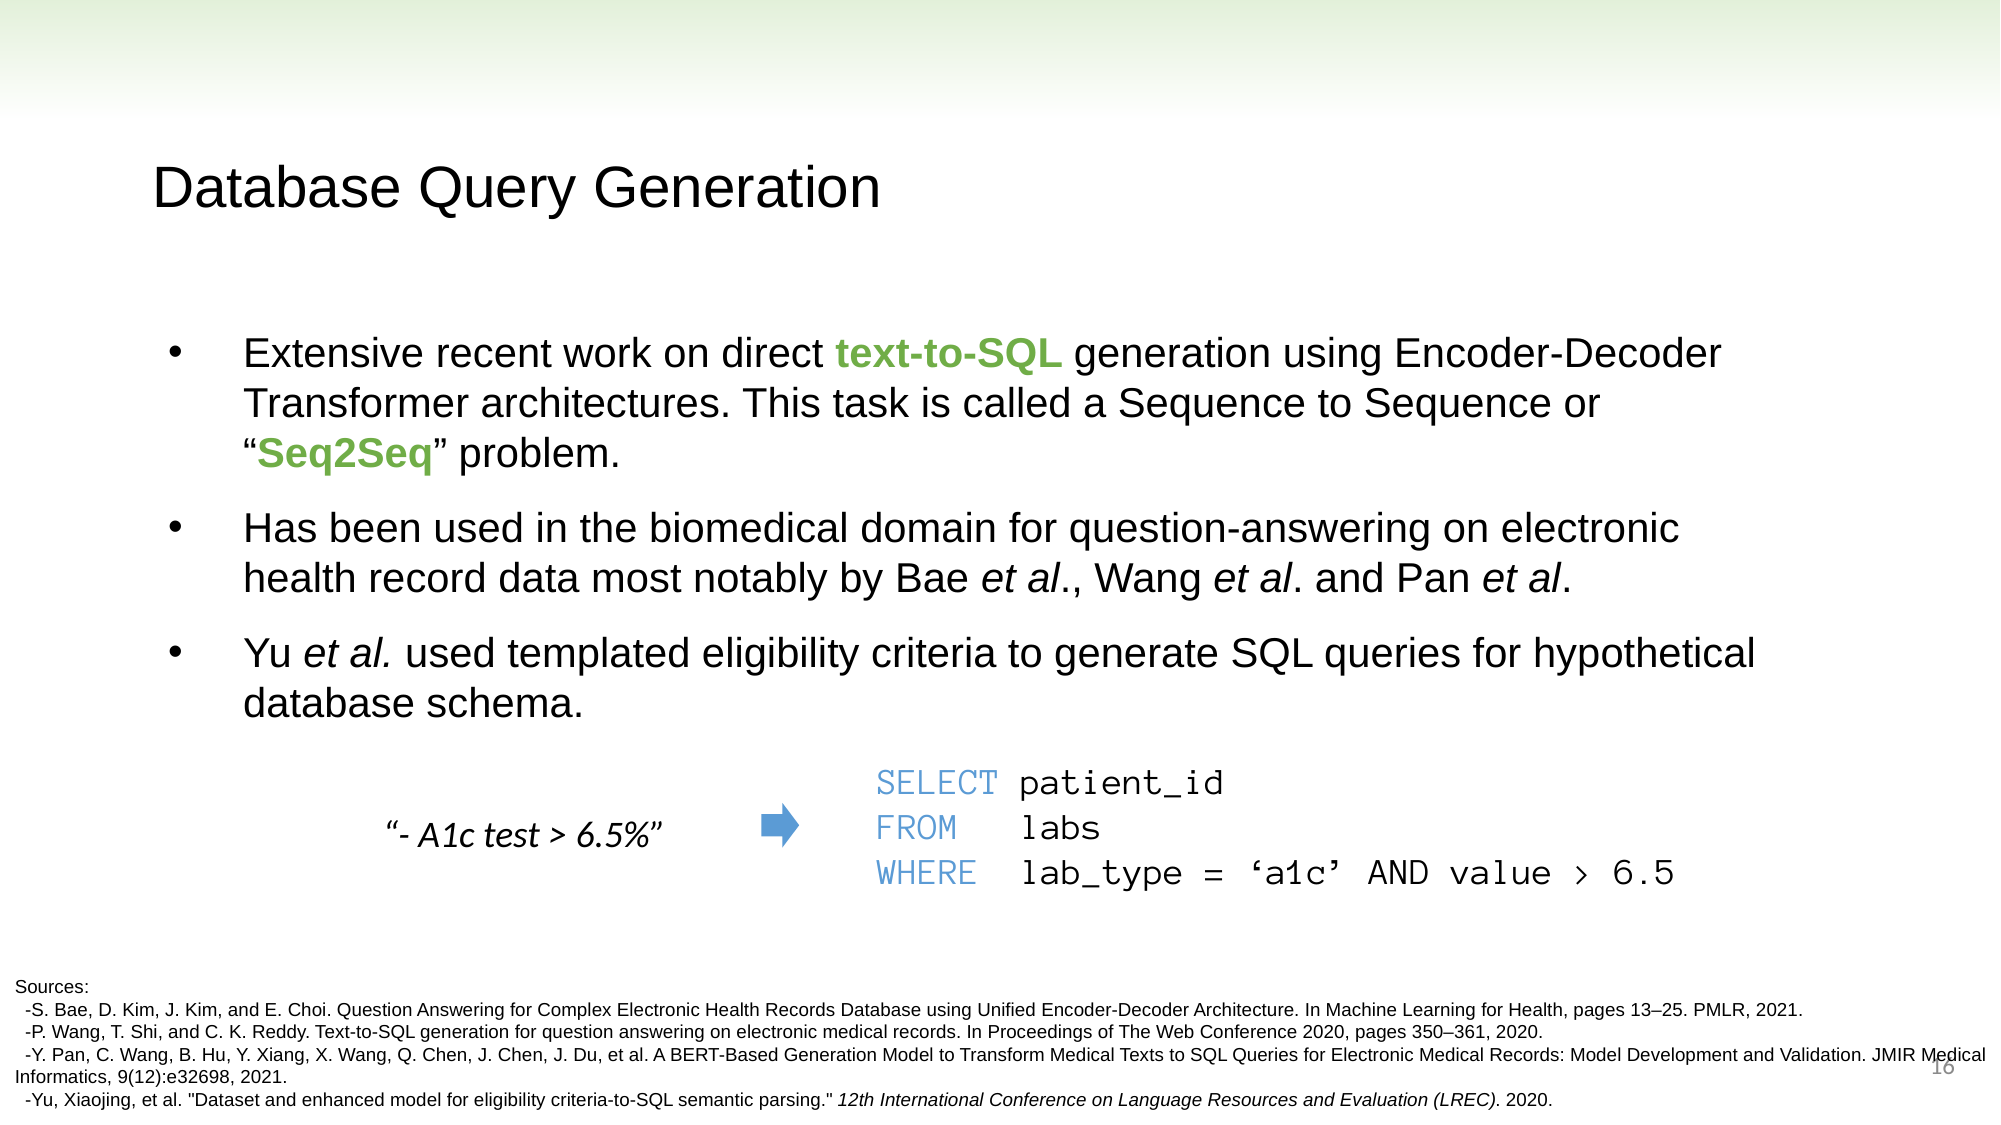

Database Query Generation
Extensive recent work on direct text-to-SQL generation using Encoder-Decoder Transformer architectures. This task is called a Sequence to Sequence or “Seq2Seq” problem.
Has been used in the biomedical domain for question-answering on electronic health record data most notably by Bae et al., Wang et al. and Pan et al.
Yu et al. used templated eligibility criteria to generate SQL queries for hypothetical database schema.

SELECT patient_id
FROM   labs
WHERE  lab_type = ‘a1c’ AND value > 6.5
“- A1c test > 6.5%”

Sources:
  -S. Bae, D. Kim, J. Kim, and E. Choi. Question Answering for Complex Electronic Health Records Database using Unified Encoder-Decoder Architecture. In Machine Learning for Health, pages 13–25. PMLR, 2021.
  -P. Wang, T. Shi, and C. K. Reddy. Text-to-SQL generation for question answering on electronic medical records. In Proceedings of The Web Conference 2020, pages 350–361, 2020.
  -Y. Pan, C. Wang, B. Hu, Y. Xiang, X. Wang, Q. Chen, J. Chen, J. Du, et al. A BERT-Based Generation Model to Transform Medical Texts to SQL Queries for Electronic Medical Records: Model Development and Validation. JMIR Medical Informatics, 9(12):e32698, 2021.
  -Yu, Xiaojing, et al. "Dataset and enhanced model for eligibility criteria-to-SQL semantic parsing." 12th International Conference on Language Resources and Evaluation (LREC). 2020.
16